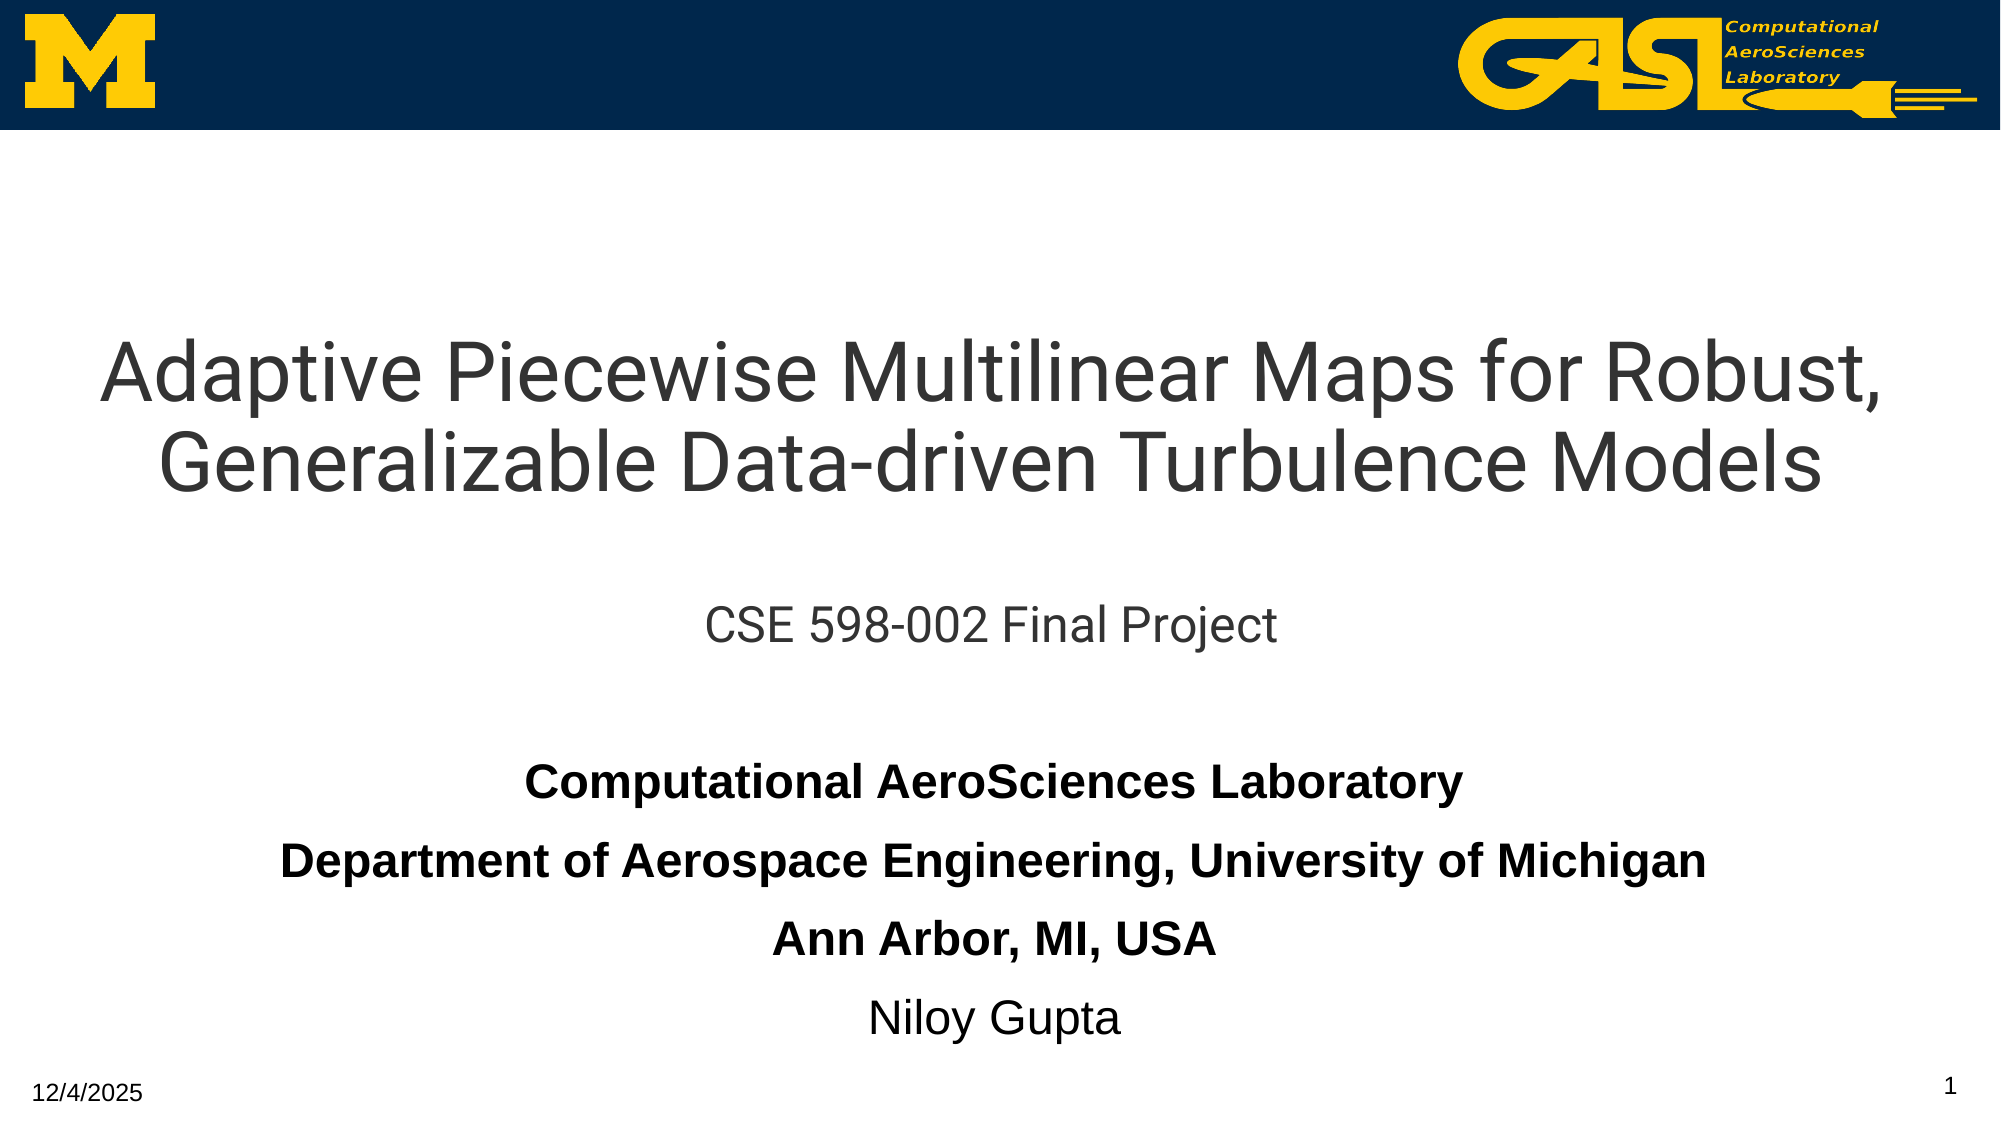

# Adaptive Piecewise Multilinear Maps for Robust, Generalizable Data-driven Turbulence Models CSE 598-002 Final Project
Computational AeroSciences Laboratory
Department of Aerospace Engineering, University of Michigan
Ann Arbor, MI, USA
Niloy Gupta
1
12/4/2025